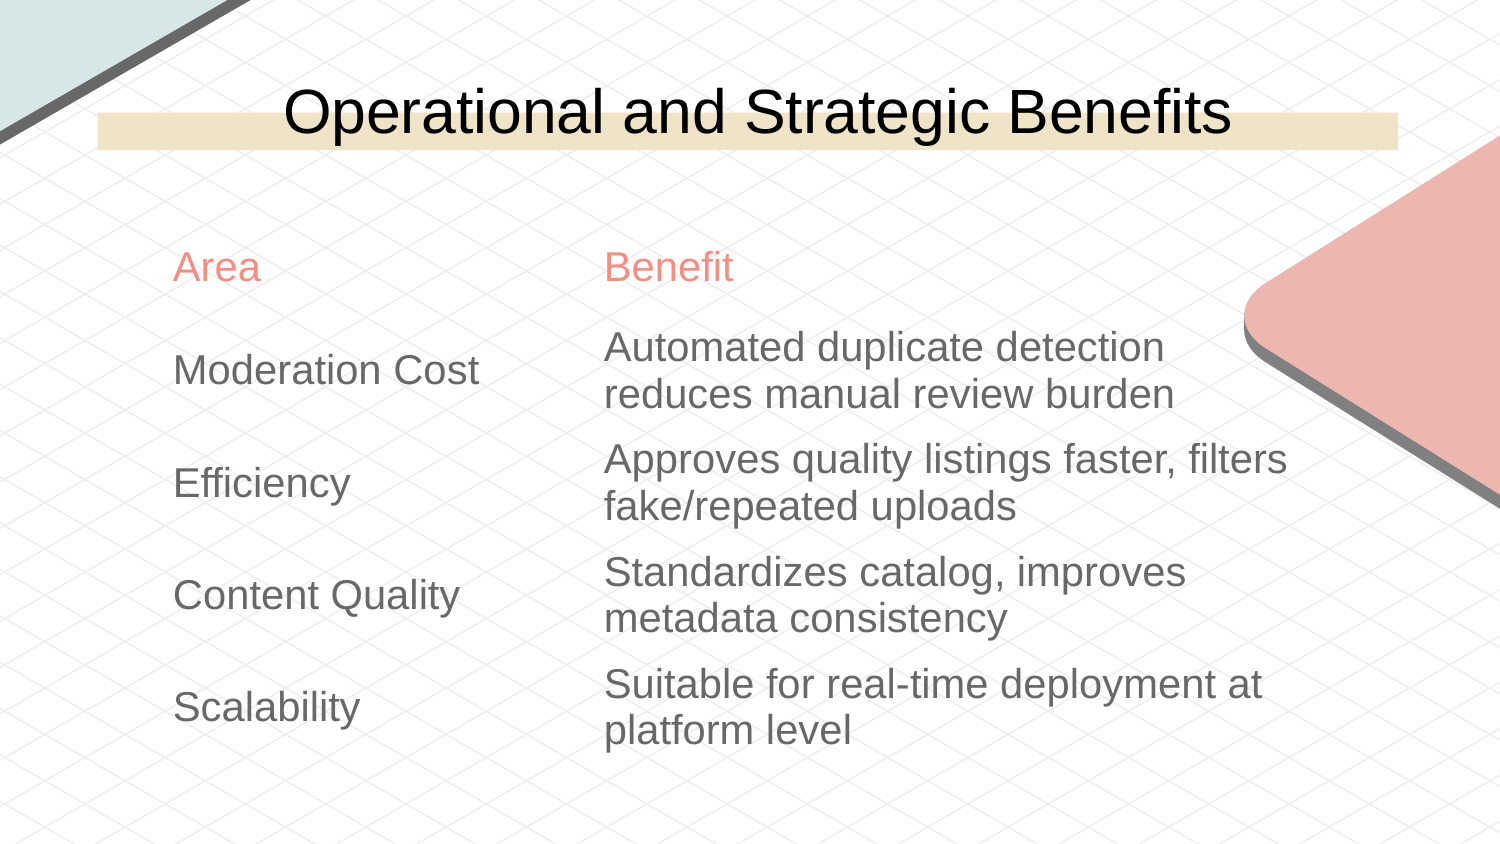

# Operational and Strategic Benefits

| Area | Benefit |
| --- | --- |
| Moderation Cost | Automated duplicate detection reduces manual review burden |
| Efficiency | Approves quality listings faster, filters fake/repeated uploads |
| Content Quality | Standardizes catalog, improves metadata consistency |
| Scalability | Suitable for real-time deployment at platform level |